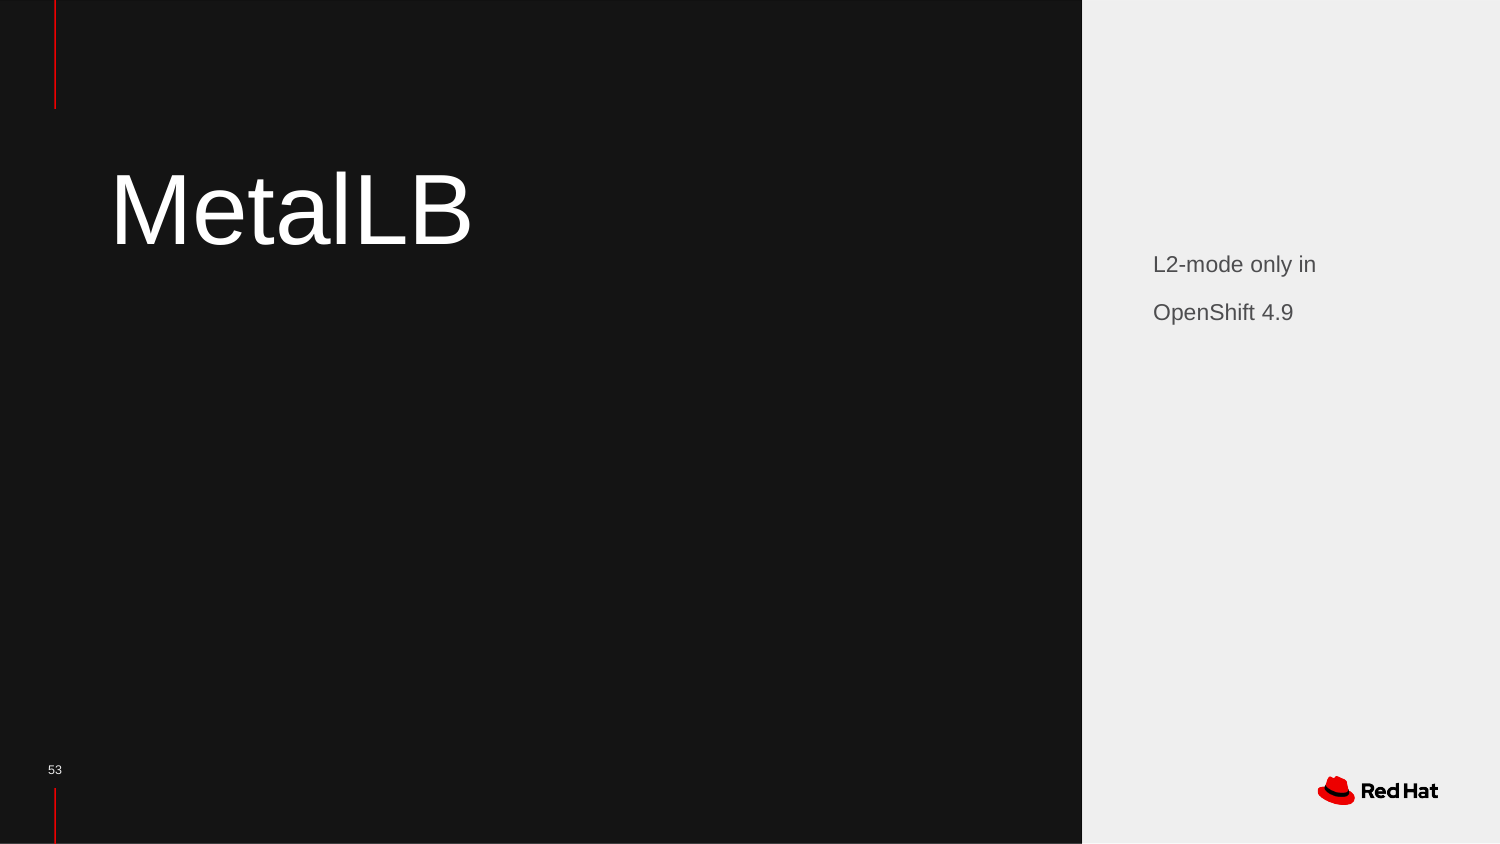

# MetalLB
L2-mode only in OpenShift 4.9
53